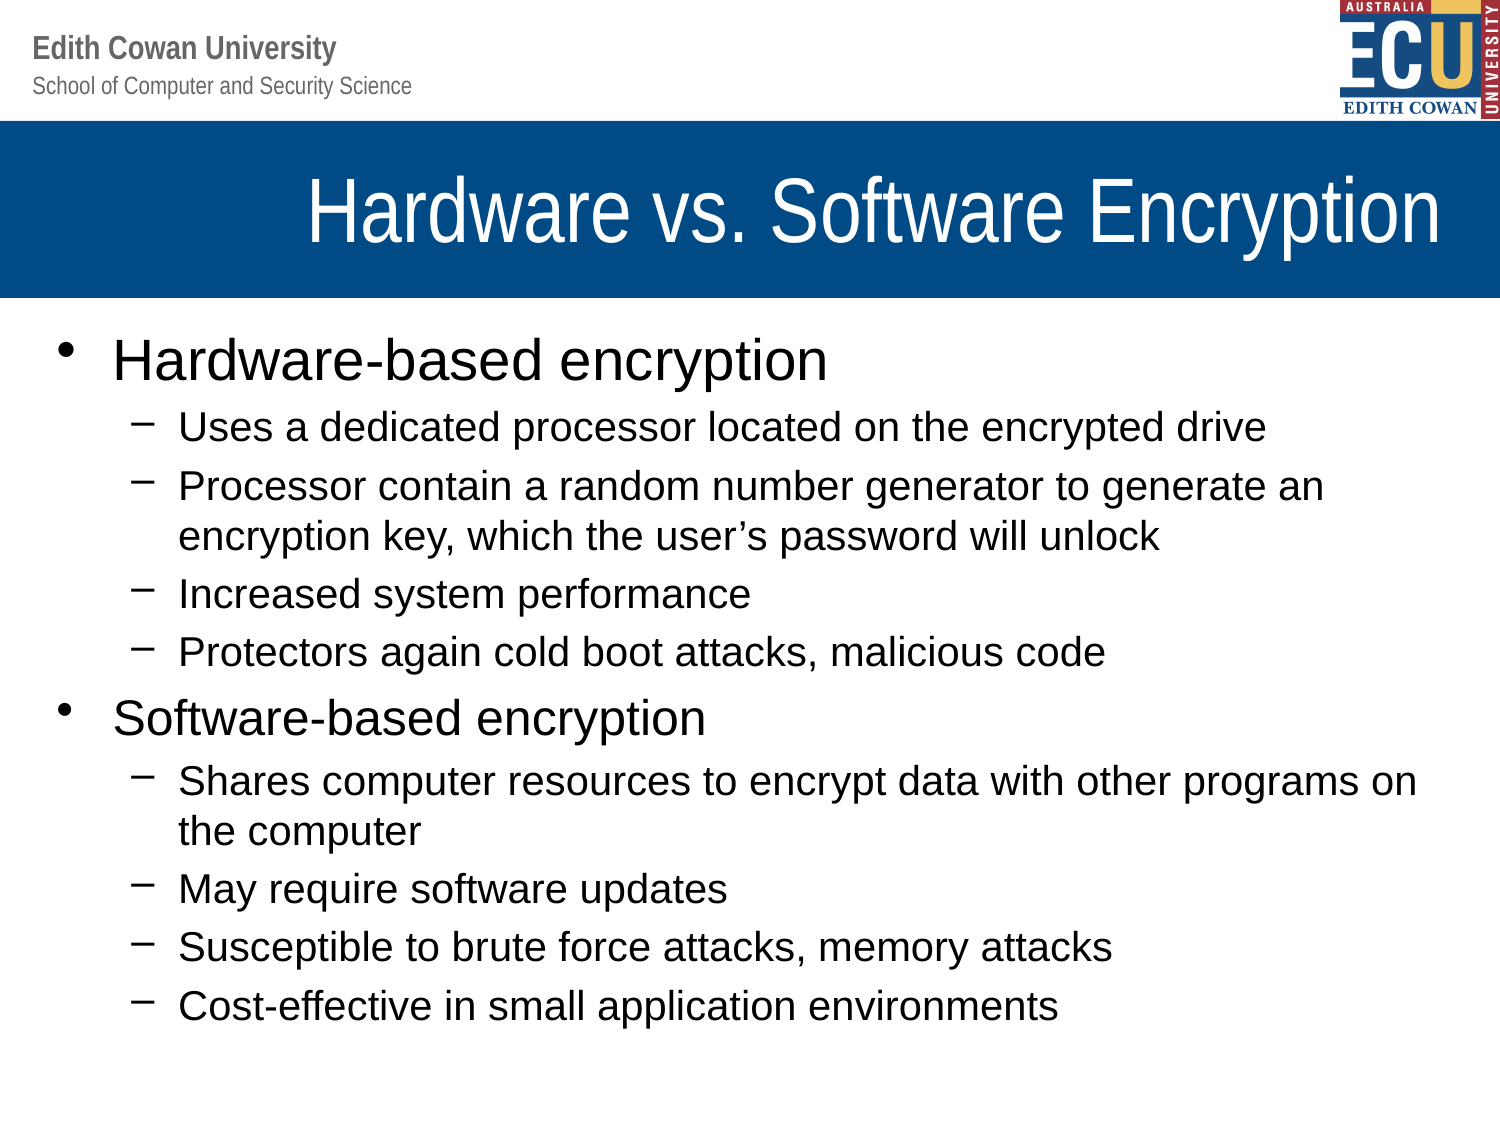

# Hardware vs. Software Encryption
Hardware-based encryption
Uses a dedicated processor located on the encrypted drive
Processor contain a random number generator to generate an encryption key, which the user’s password will unlock
Increased system performance
Protectors again cold boot attacks, malicious code
Software-based encryption
Shares computer resources to encrypt data with other programs on the computer
May require software updates
Susceptible to brute force attacks, memory attacks
Cost-effective in small application environments